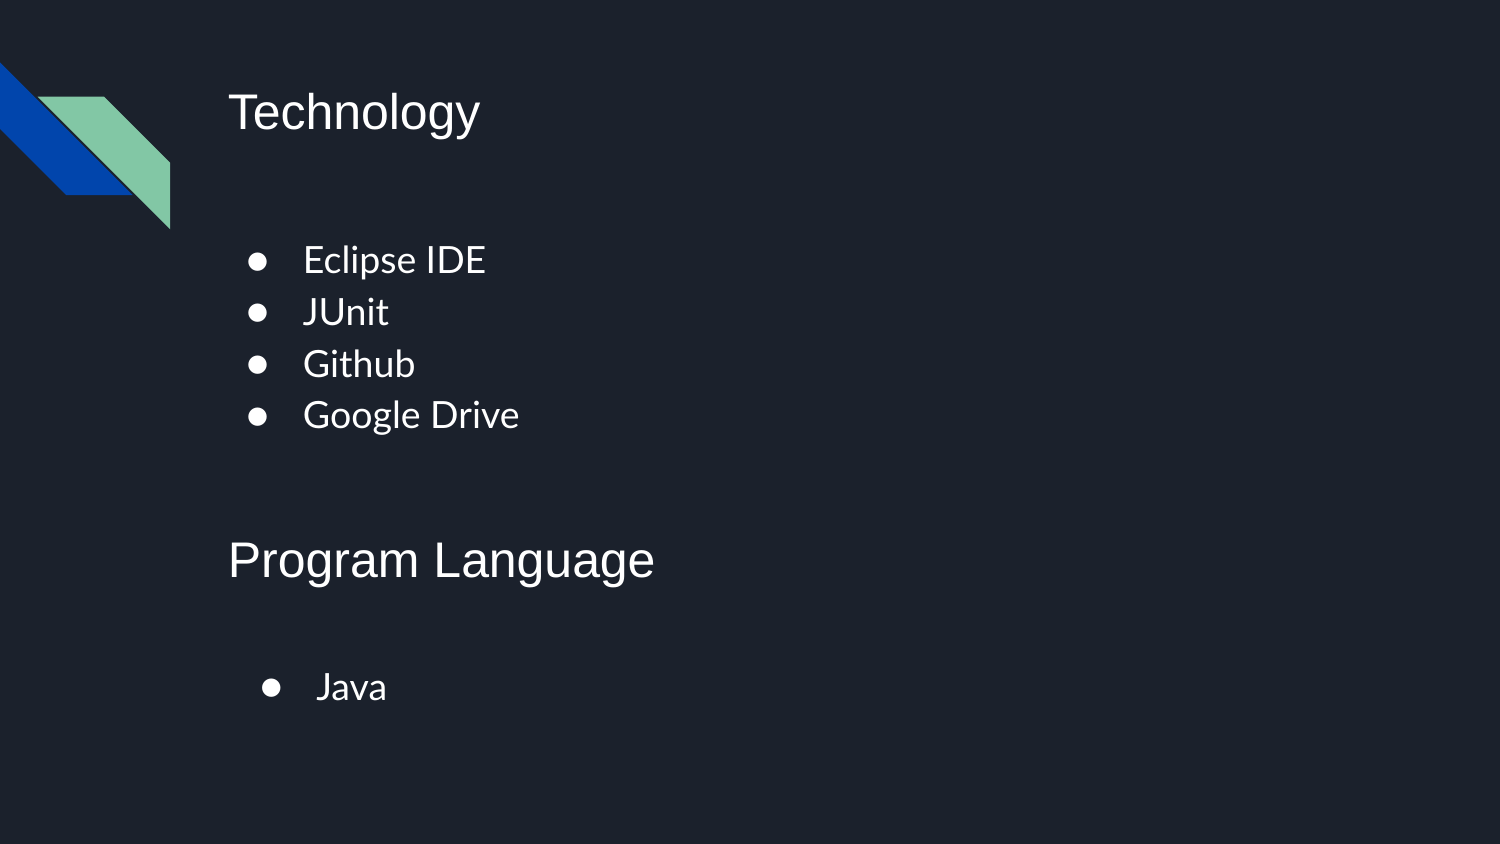

# Technology
Eclipse IDE
JUnit
Github
Google Drive
Program Language
Java